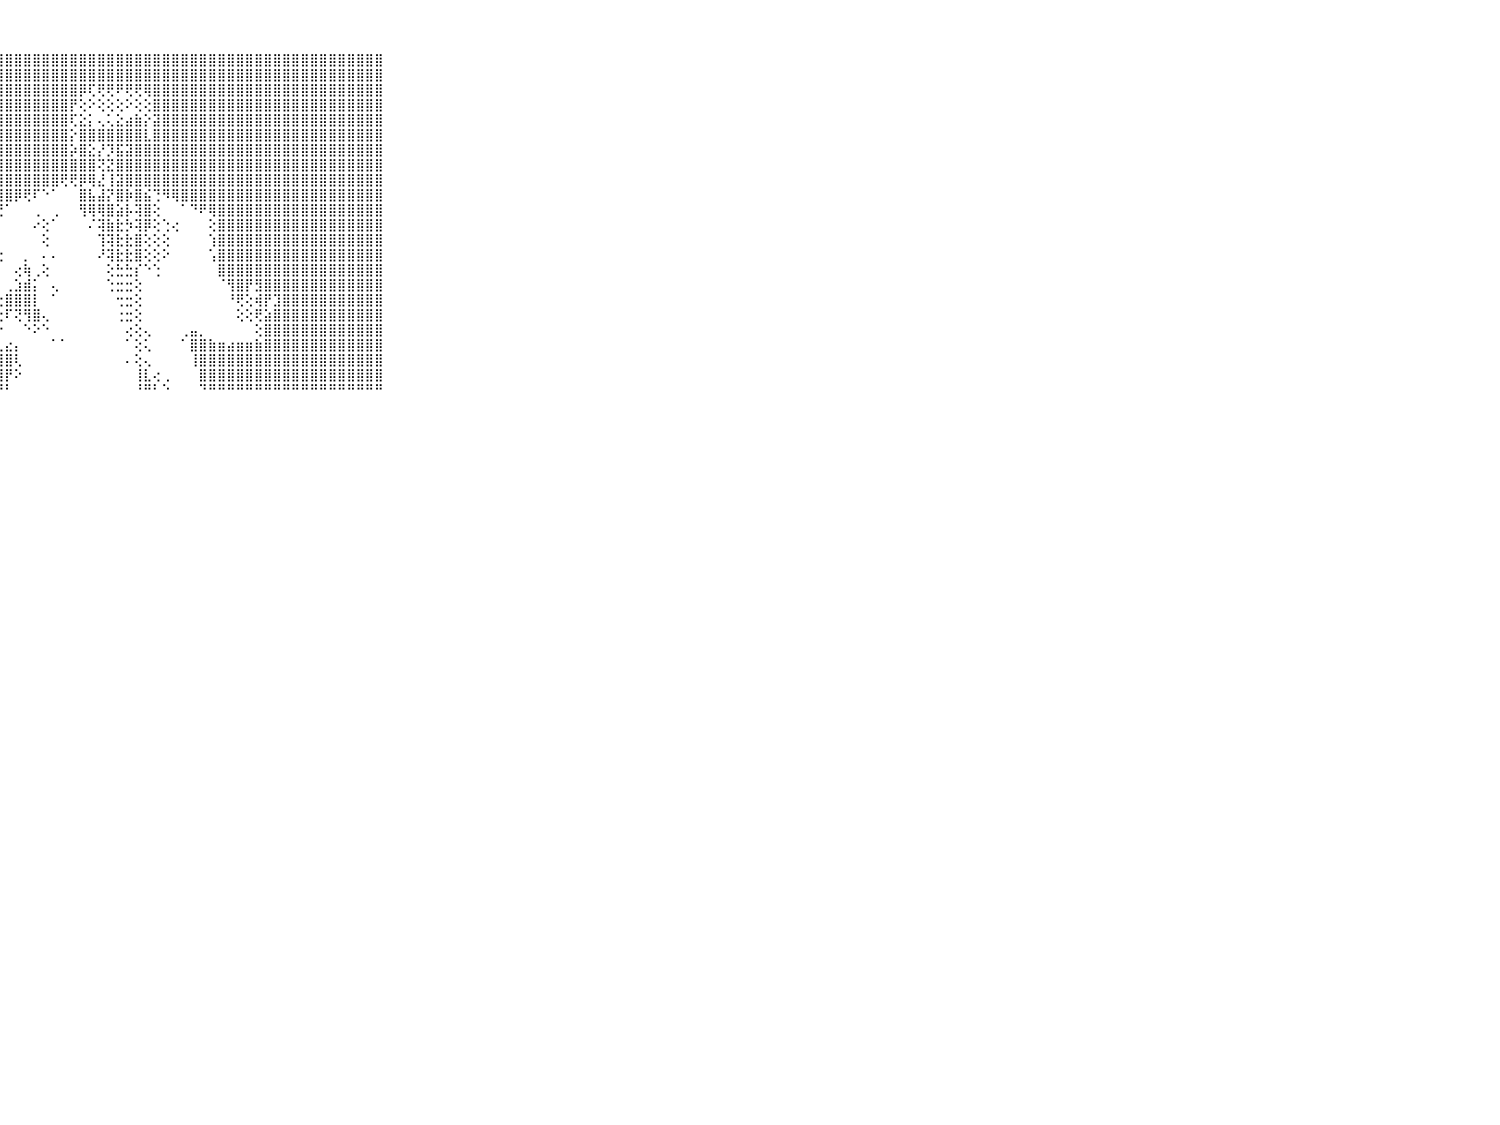

⠀⠀⠀⠀⠀⠀⠀⠀⠀⠀⠀⣿⣿⣿⣿⣿⣿⣿⣿⣿⣿⣿⣿⣿⣿⣿⣿⣿⣿⣿⣿⣿⣿⣿⣿⣿⣿⣿⣿⣿⣿⣿⣿⣿⣿⣿⣿⣿⣿⣿⣿⣿⣿⣿⣿⣿⣿⣿⣿⣿⣿⣿⣿⣿⣿⣿⣿⣿⣿⠀⠀⠀⠀⠀⠀⠀⠀⠀⠀⠀⠀
⠀⠀⠀⠀⠀⠀⠀⠀⠀⠀⠀⣿⣿⣿⣿⣿⣿⣿⣿⣿⣿⣿⣿⣿⣿⣿⣿⣿⣿⣿⣿⣿⣿⣿⣿⣿⣿⣿⣿⣿⣿⣿⣿⣿⣿⣿⣿⣿⣿⣿⣿⣿⣿⣿⣿⣿⣿⣿⣿⣿⣿⣿⣿⣿⣿⣿⣿⣿⣿⠀⠀⠀⠀⠀⠀⠀⠀⠀⠀⠀⠀
⠀⠀⠀⠀⠀⠀⠀⠀⠀⠀⠀⣿⣿⣿⣿⣿⣿⣿⣿⣿⣿⣿⣿⣿⣿⣿⣿⣿⣿⣿⣿⣿⣿⣿⣿⣿⡿⢏⢟⢟⠟⢟⢟⢿⣿⣿⣿⣿⣿⣿⣿⣿⣿⣿⣿⣿⣿⣿⣿⣿⣿⣿⣿⣿⣿⣿⣿⣿⣿⠀⠀⠀⠀⠀⠀⠀⠀⠀⠀⠀⠀
⠀⠀⠀⠀⠀⠀⠀⠀⠀⠀⠀⣿⣿⣿⣿⣿⣿⣿⣿⣿⣿⣿⣿⣿⣿⣿⣿⣿⣿⣿⣿⣿⣿⣿⣿⡟⢕⠕⢕⢕⢕⠕⢕⢕⣿⣿⣿⣿⣿⣿⣿⣿⣿⣿⣿⣿⣿⣿⣿⣿⣿⣿⣿⣿⣿⣿⣿⣿⣿⠀⠀⠀⠀⠀⠀⠀⠀⠀⠀⠀⠀
⠀⠀⠀⠀⠀⠀⠀⠀⠀⠀⠀⣿⣿⣿⣿⣿⣿⣿⣿⣿⣿⣿⣿⣿⣿⣿⣿⣿⣿⣿⣿⣿⣿⣿⣿⢏⣕⡅⢄⢅⣕⣴⣷⡕⣽⣿⣿⣿⣿⣿⣿⣿⣿⣿⣿⣿⣿⣿⣿⣿⣿⣿⣿⣿⣿⣿⣿⣿⣿⠀⠀⠀⠀⠀⠀⠀⠀⠀⠀⠀⠀
⠀⠀⠀⠀⠀⠀⠀⠀⠀⠀⠀⣿⣿⣿⣿⣿⣿⣿⣿⣿⣿⣿⣿⣿⣿⣿⣿⣿⣿⣿⣿⣿⣿⣿⣿⡕⣿⣿⣿⣿⣿⣿⣿⣇⣿⣿⣿⣿⣿⣿⣿⣿⣿⣿⣿⣿⣿⣿⣿⣿⣿⣿⣿⣿⣿⣿⣿⣿⣿⠀⠀⠀⠀⠀⠀⠀⠀⠀⠀⠀⠀
⠀⠀⠀⠀⠀⠀⠀⠀⠀⠀⠀⣿⣿⣿⣿⣿⣿⣿⣿⣿⣿⣿⣿⣿⣿⣿⣿⣿⣿⣿⣿⣿⣿⣿⣿⡵⣿⣕⡜⡹⣯⣽⣿⣿⣿⣿⣿⣿⣿⣿⣿⣿⣿⣿⣿⣿⣿⣿⣿⣿⣿⣿⣿⣿⣿⣿⣿⣿⣿⠀⠀⠀⠀⠀⠀⠀⠀⠀⠀⠀⠀
⠀⠀⠀⠀⠀⠀⠀⠀⠀⠀⠀⣿⣿⣿⣿⣿⣿⣿⣿⣿⣿⣿⣿⣿⣿⣿⣿⣿⣿⣿⣿⣿⣿⣿⣿⣿⣿⣿⢝⣝⣿⣿⣿⣿⣿⣿⣿⣿⣿⣿⣿⣿⣿⣿⣿⣿⣿⣿⣿⣿⣿⣿⣿⣿⣿⣿⣿⣿⣿⠀⠀⠀⠀⠀⠀⠀⠀⠀⠀⠀⠀
⠀⠀⠀⠀⠀⠀⠀⠀⠀⠀⠀⣿⣿⣿⣿⣿⣿⣿⣿⣿⣿⣿⣿⣿⣿⣿⣿⣿⣿⣿⣿⣿⣿⣿⢟⢟⡿⢿⣜⢸⣽⣿⣿⣿⣿⣿⣿⣿⣿⣿⣿⣿⣿⣿⣿⣿⣿⣿⣿⣿⣿⣿⣿⣿⣿⣿⣿⣿⣿⠀⠀⠀⠀⠀⠀⠀⠀⠀⠀⠀⠀
⠀⠀⠀⠀⠀⠀⠀⠀⠀⠀⠀⣿⣿⣿⣿⣿⣿⣿⣿⣿⣿⣿⣿⣿⣿⣿⣿⣿⣿⡿⢟⠏⠑⠁⠀⠀⣿⣧⣼⡝⣿⡷⣿⣮⢙⠻⢿⣿⣿⣿⣿⣿⣿⣿⣿⣿⣿⣿⣿⣿⣿⣿⣿⣿⣿⣿⣿⣿⣿⠀⠀⠀⠀⠀⠀⠀⠀⠀⠀⠀⠀
⠀⠀⠀⠀⠀⠀⠀⠀⠀⠀⠀⣿⣿⣿⣿⣿⣿⣿⣿⣿⣿⣿⣿⣿⣿⣿⡟⢝⠁⠀⠀⢀⠀⢀⠀⠀⢻⢿⢿⣿⣵⡧⢽⣿⢕⠀⠀⠁⠙⠟⢿⣿⣿⣿⣿⣿⣿⣿⣿⣿⣿⣿⣿⣿⣿⣿⣿⣿⣿⠀⠀⠀⠀⠀⠀⠀⠀⠀⠀⠀⠀
⠀⠀⠀⠀⠀⠀⠀⠀⠀⠀⠀⣿⣿⣿⣿⣿⣿⣿⣿⣿⣿⣿⣿⣿⣿⣿⢕⠀⠀⠀⠀⠔⢕⠁⠀⠀⠀⠌⢽⣷⣗⡳⢽⡿⢕⢑⢔⠀⠀⠀⢕⣿⣿⣿⣿⣿⣿⣿⣿⣿⣿⣿⣿⣿⣿⣿⣿⣿⣿⠀⠀⠀⠀⠀⠀⠀⠀⠀⠀⠀⠀
⠀⠀⠀⠀⠀⠀⠀⠀⠀⠀⠀⣿⣿⣿⣿⣿⣿⣿⣿⣿⣿⣿⣿⣿⣿⣿⡕⠀⠀⠀⠀⠀⢕⠀⠀⠀⠀⠀⢹⢽⣗⣗⣿⢕⢕⢕⠀⠀⠀⠀⢱⣿⣿⣿⣿⣿⣿⣿⣿⣿⣿⣿⣿⣿⣿⣿⣿⣿⣿⠀⠀⠀⠀⠀⠀⠀⠀⠀⠀⠀⠀
⠀⠀⠀⠀⠀⠀⠀⠀⠀⠀⠀⣿⣿⣿⣿⣿⣿⣿⣿⣿⣿⣿⣿⣿⣿⣿⣷⢐⠀⠀⡀⠀⠄⠄⠀⠀⠀⠀⠜⢽⣗⣗⣿⢕⢕⠕⠀⠀⠀⠀⢡⣿⣿⣿⣿⣿⣿⣿⣿⣿⣿⣿⣿⣿⣿⣿⣿⣿⣿⠀⠀⠀⠀⠀⠀⠀⠀⠀⠀⠀⠀
⠀⠀⠀⠀⠀⠀⠀⠀⠀⠀⠀⣿⣿⣿⣿⣿⣿⣿⣿⣿⣿⣿⣿⣿⣿⣿⢟⠇⠀⢔⢷⢀⢕⠀⠀⠀⠀⠀⠀⢕⣓⣓⡎⠑⢑⠀⠀⠀⠀⠀⠀⣿⣿⣿⣿⣿⣿⣿⣿⣿⣿⣿⣿⣿⣿⣿⣿⣿⣿⠀⠀⠀⠀⠀⠀⠀⠀⠀⠀⠀⠀
⠀⠀⠀⠀⠀⠀⠀⠀⠀⠀⠀⣿⣿⣿⣿⣿⣿⣿⣿⣿⣿⣿⣿⣿⣿⣏⢕⠀⢀⣱⣾⡅⠀⢄⠀⠀⠀⠀⠀⢑⣒⣒⢕⠀⠀⠀⠀⠀⠀⠀⠀⠈⢻⣿⡟⣻⣿⣿⣿⣿⣿⣿⣿⣿⣿⣿⣿⣿⣿⠀⠀⠀⠀⠀⠀⠀⠀⠀⠀⠀⠀
⠀⠀⠀⠀⠀⠀⠀⠀⠀⠀⠀⣿⣿⣿⣿⣿⣿⣿⣿⣿⣿⣿⣿⣿⣿⢟⢗⢔⣿⣿⣿⡇⠀⠁⠀⠀⠀⠀⠀⠀⢒⣒⢕⠀⠀⠀⠀⠀⠀⠀⠀⠀⠘⢟⢕⢾⡟⣹⣿⣿⣿⣿⣿⣿⣿⣿⣿⣿⣿⠀⠀⠀⠀⠀⠀⠀⠀⠀⠀⠀⠀
⠀⠀⠀⠀⠀⠀⠀⠀⠀⠀⠀⣿⣿⣿⣿⣿⣿⣿⣿⣿⣿⣿⣿⣿⡟⠑⢕⢕⠏⢝⢻⣿⢄⠀⠀⠀⠀⠀⠀⠀⢐⣒⢕⠀⠀⠀⠀⠀⠀⠀⠀⠀⠀⢕⢕⢟⣵⣿⣿⣿⣿⣿⣿⣿⣿⣿⣿⣿⣿⠀⠀⠀⠀⠀⠀⠀⠀⠀⠀⠀⠀
⠀⠀⠀⠀⠀⠀⠀⠀⠀⠀⠀⣿⣿⣿⣿⣿⣿⣿⣿⣿⣿⣿⣿⣿⣧⢀⠁⠑⠀⠀⠑⠕⠑⠀⠀⠀⠀⠀⠀⠀⠀⢔⢕⢄⠀⠀⠀⢀⣤⡀⠀⠀⠀⠀⠀⢕⣿⣿⣿⣿⣿⣿⣿⣿⣿⣿⣿⣿⣿⠀⠀⠀⠀⠀⠀⠀⠀⠀⠀⠀⠀
⠀⠀⠀⠀⠀⠀⠀⠀⠀⠀⠀⣿⣿⣿⣿⣿⣿⣿⣿⣿⣿⣿⣿⣿⣿⣧⣀⣀⣔⡄⠀⠀⠀⠁⠁⠀⠀⠀⠀⠀⠀⠁⢕⢅⠀⠀⠀⠁⣿⣿⣷⣶⣴⣶⣶⣷⣿⣿⣿⣿⣿⣿⣿⣿⣿⣿⣿⣿⣿⠀⠀⠀⠀⠀⠀⠀⠀⠀⠀⠀⠀
⠀⠀⠀⠀⠀⠀⠀⠀⠀⠀⠀⣿⣿⣿⣿⣿⣿⣿⣿⣿⣿⣿⣿⣿⣿⣿⣿⣿⣿⢇⠀⠀⠀⠀⠀⠀⠀⠀⠀⠀⠀⠄⢕⢄⠀⠀⠀⠀⢸⣿⣿⣿⣿⣿⣿⣿⣿⣿⣿⣿⣿⣿⣿⣿⣿⣿⣿⣿⣿⠀⠀⠀⠀⠀⠀⠀⠀⠀⠀⠀⠀
⠀⠀⠀⠀⠀⠀⠀⠀⠀⠀⠀⣿⣿⣿⣿⣿⣿⣿⣿⣿⣿⣿⣿⣿⣿⣿⣿⣿⡟⠕⠀⠀⠀⠀⠀⠀⠀⠀⠀⠀⠀⠀⢸⣇⢔⢀⠀⠀⠀⣿⣿⣿⣿⣿⣿⣿⣿⣿⣿⣿⣿⣿⣿⣿⣿⣿⣿⣿⣿⠀⠀⠀⠀⠀⠀⠀⠀⠀⠀⠀⠀
⠀⠀⠀⠀⠀⠀⠀⠀⠀⠀⠀⠛⠛⠛⠛⠛⠛⠛⠛⠛⠛⠛⠛⠛⠛⠛⠛⠛⠃⠀⠀⠀⠀⠀⠀⠀⠀⠀⠀⠀⠀⠀⠘⠛⠃⠑⠀⠀⠀⠙⠛⠛⠛⠛⠛⠛⠛⠛⠛⠛⠛⠛⠛⠛⠛⠛⠛⠛⠛⠀⠀⠀⠀⠀⠀⠀⠀⠀⠀⠀⠀